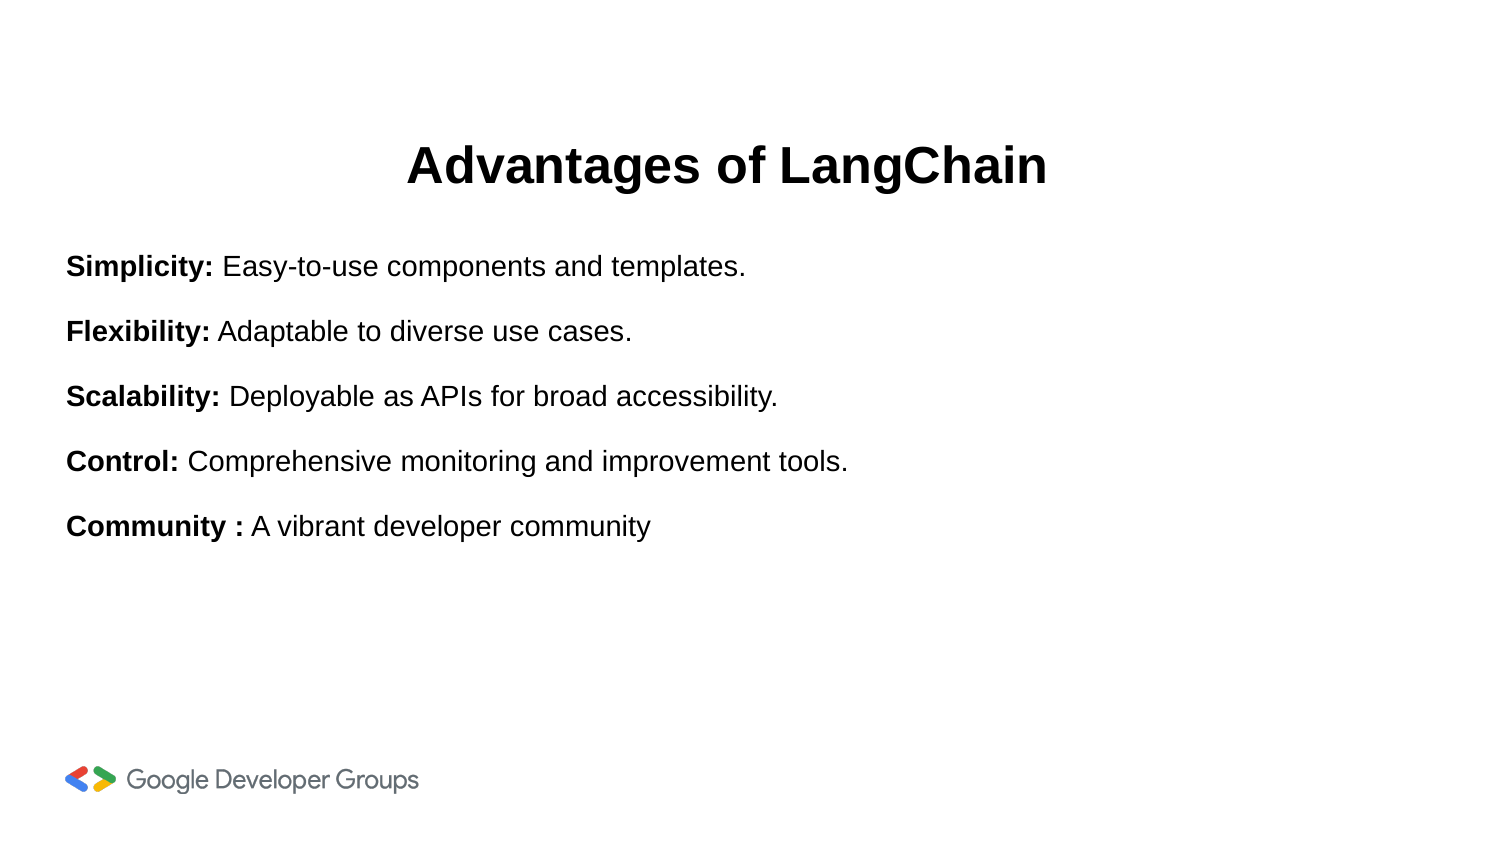

# Advantages of LangChain
Simplicity: Easy-to-use components and templates.
Flexibility: Adaptable to diverse use cases.
Scalability: Deployable as APIs for broad accessibility.
Control: Comprehensive monitoring and improvement tools.
Community : A vibrant developer community